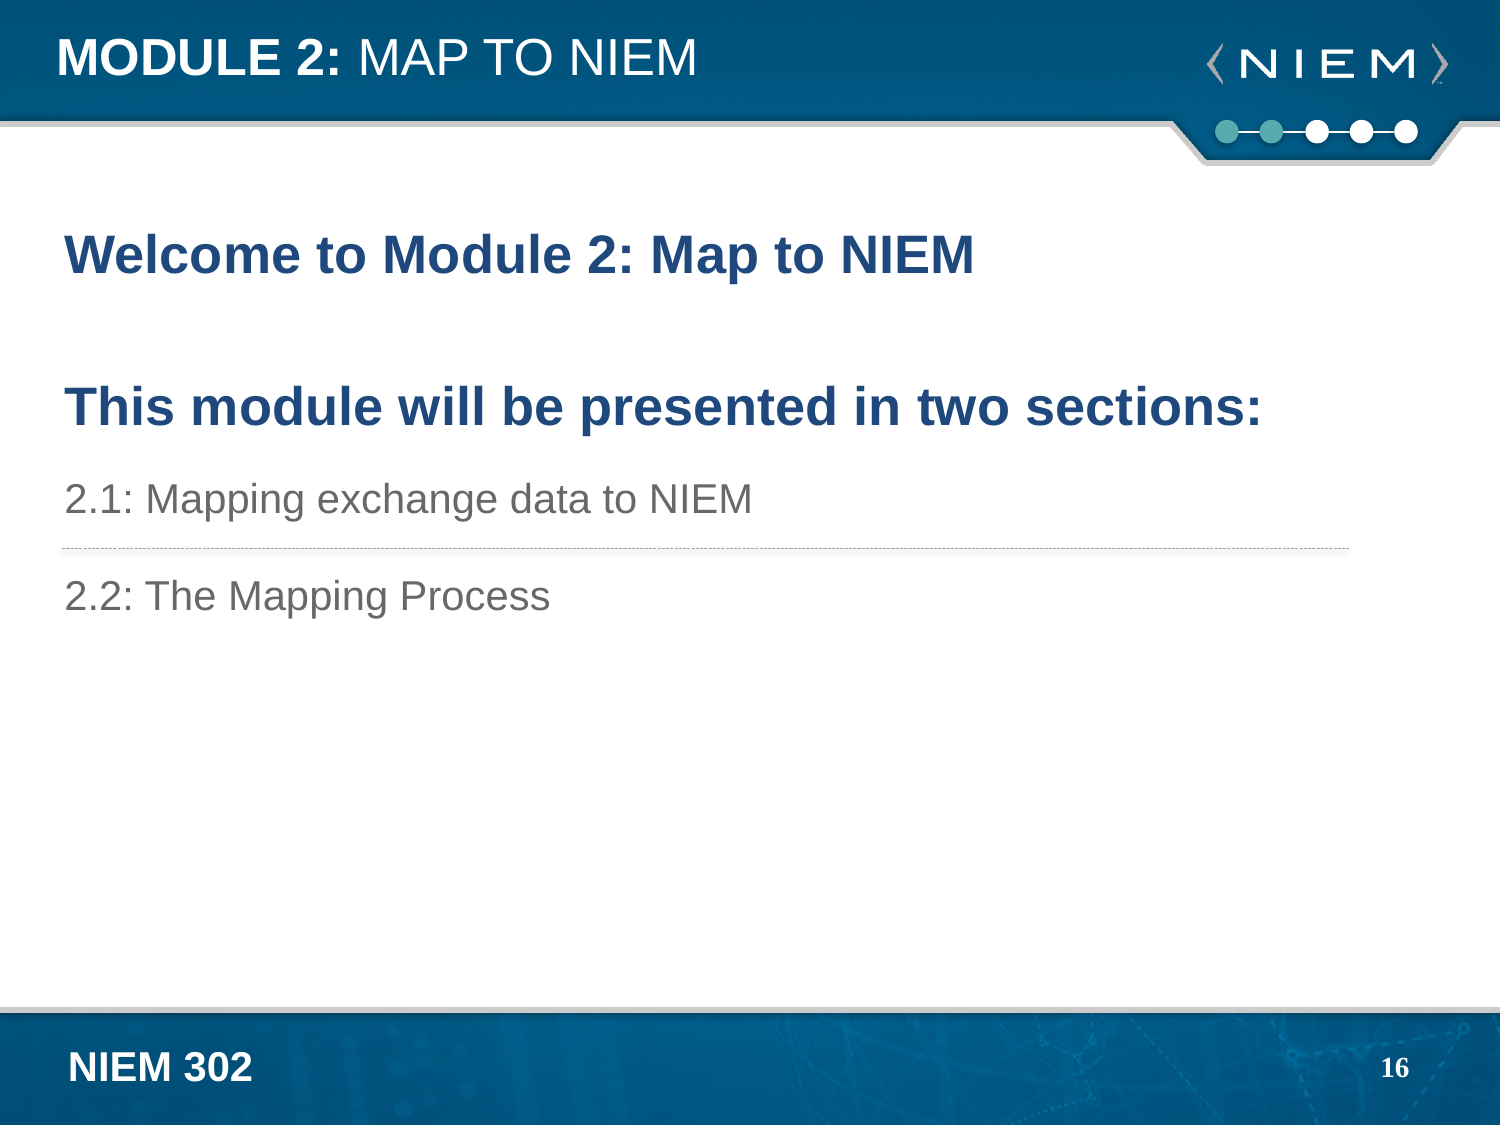

# Module 2: Map to NIEM

Welcome to Module 2: Map to NIEM

This module will be presented in two sections:
2.1: Mapping exchange data to NIEM
2.2: The Mapping Process
16